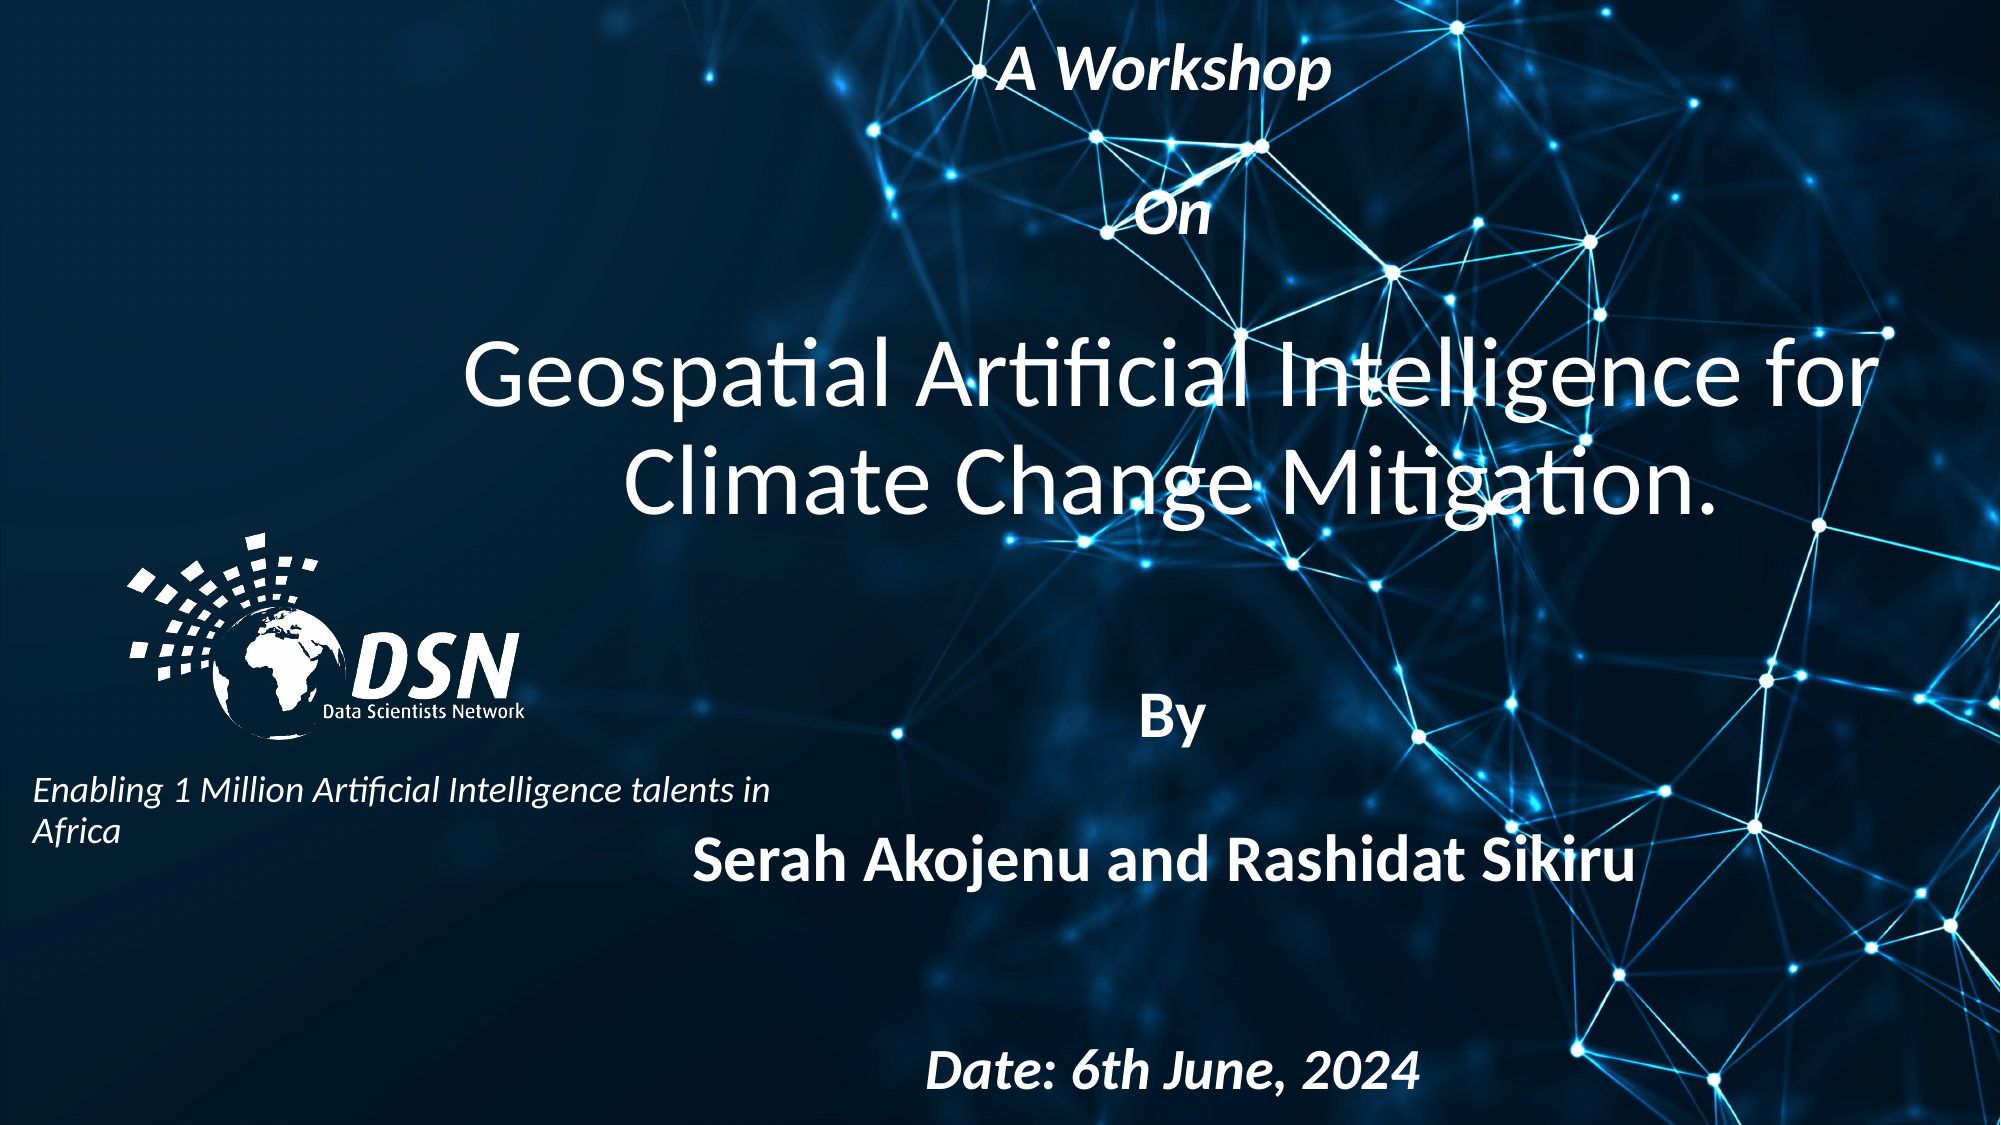

A Workshop

On
Geospatial Artificial Intelligence for Climate Change Mitigation.

By

Serah Akojenu and Rashidat Sikiru

Date: 6th June, 2024

Enabling 1 Million Artificial Intelligence talents in Africa